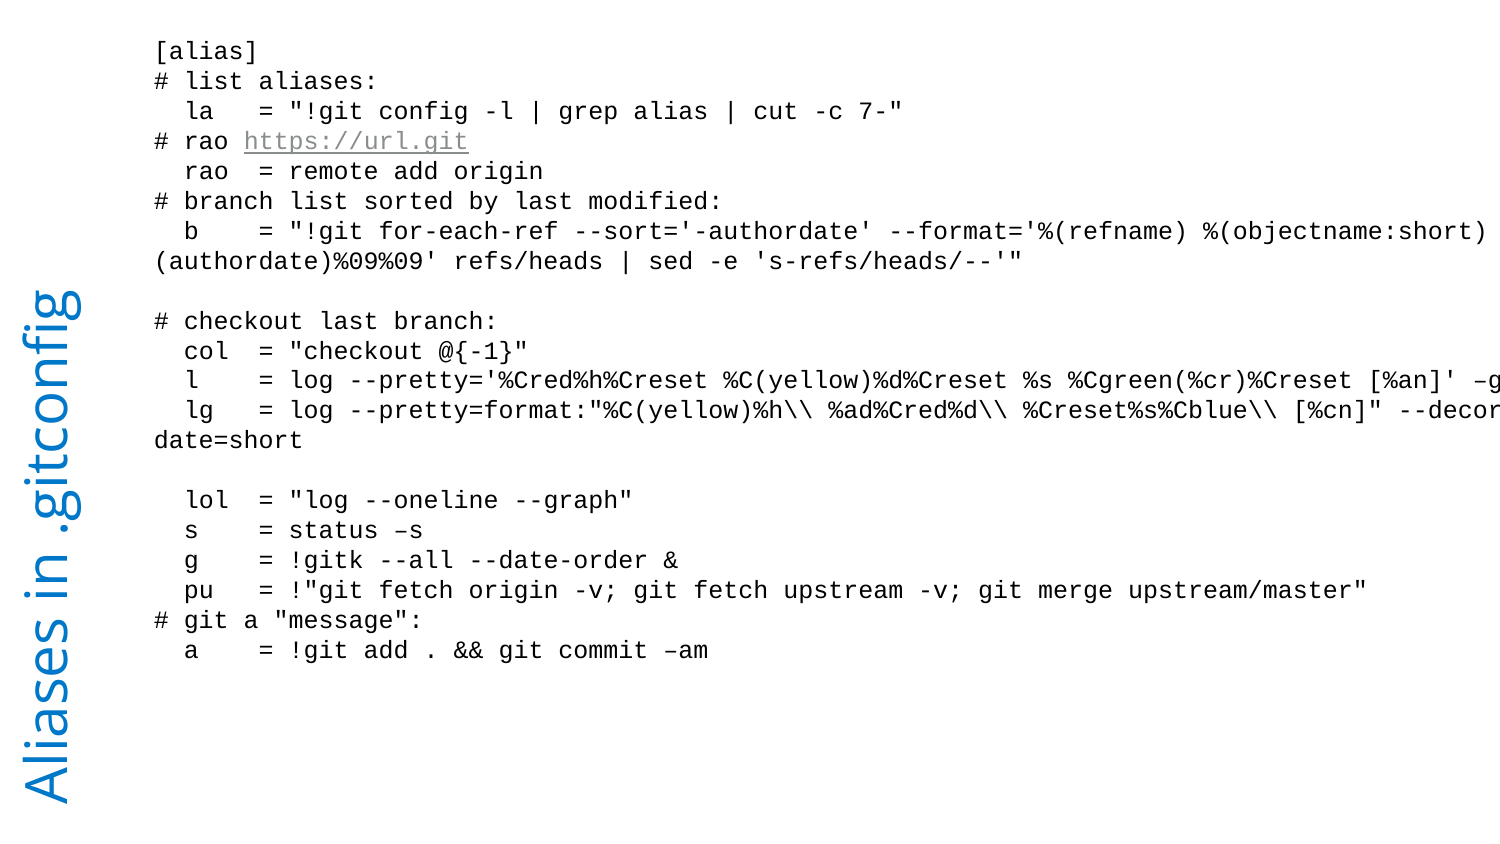

[alias]
# list aliases:
  la   = "!git config -l | grep alias | cut -c 7-"
# rao https://url.git
  rao  = remote add origin
# branch list sorted by last modified:
  b    = "!git for-each-ref --sort='-authordate' --format='%(refname) %(objectname:short) %(authordate)%09%09' refs/heads | sed -e 's-refs/heads/--'"

# checkout last branch:
  col  = "checkout @{-1}"
  l    = log --pretty='%Cred%h%Creset %C(yellow)%d%Creset %s %Cgreen(%cr)%Creset [%an]' –graph
  lg   = log --pretty=format:"%C(yellow)%h\\ %ad%Cred%d\\ %Creset%s%Cblue\\ [%cn]" --decorate --date=short

  lol  = "log --oneline --graph"
  s    = status –s
  g    = !gitk --all --date-order &
  pu   = !"git fetch origin -v; git fetch upstream -v; git merge upstream/master"
# git a "message":
  a    = !git add . && git commit –am
# Aliases in .gitconfig